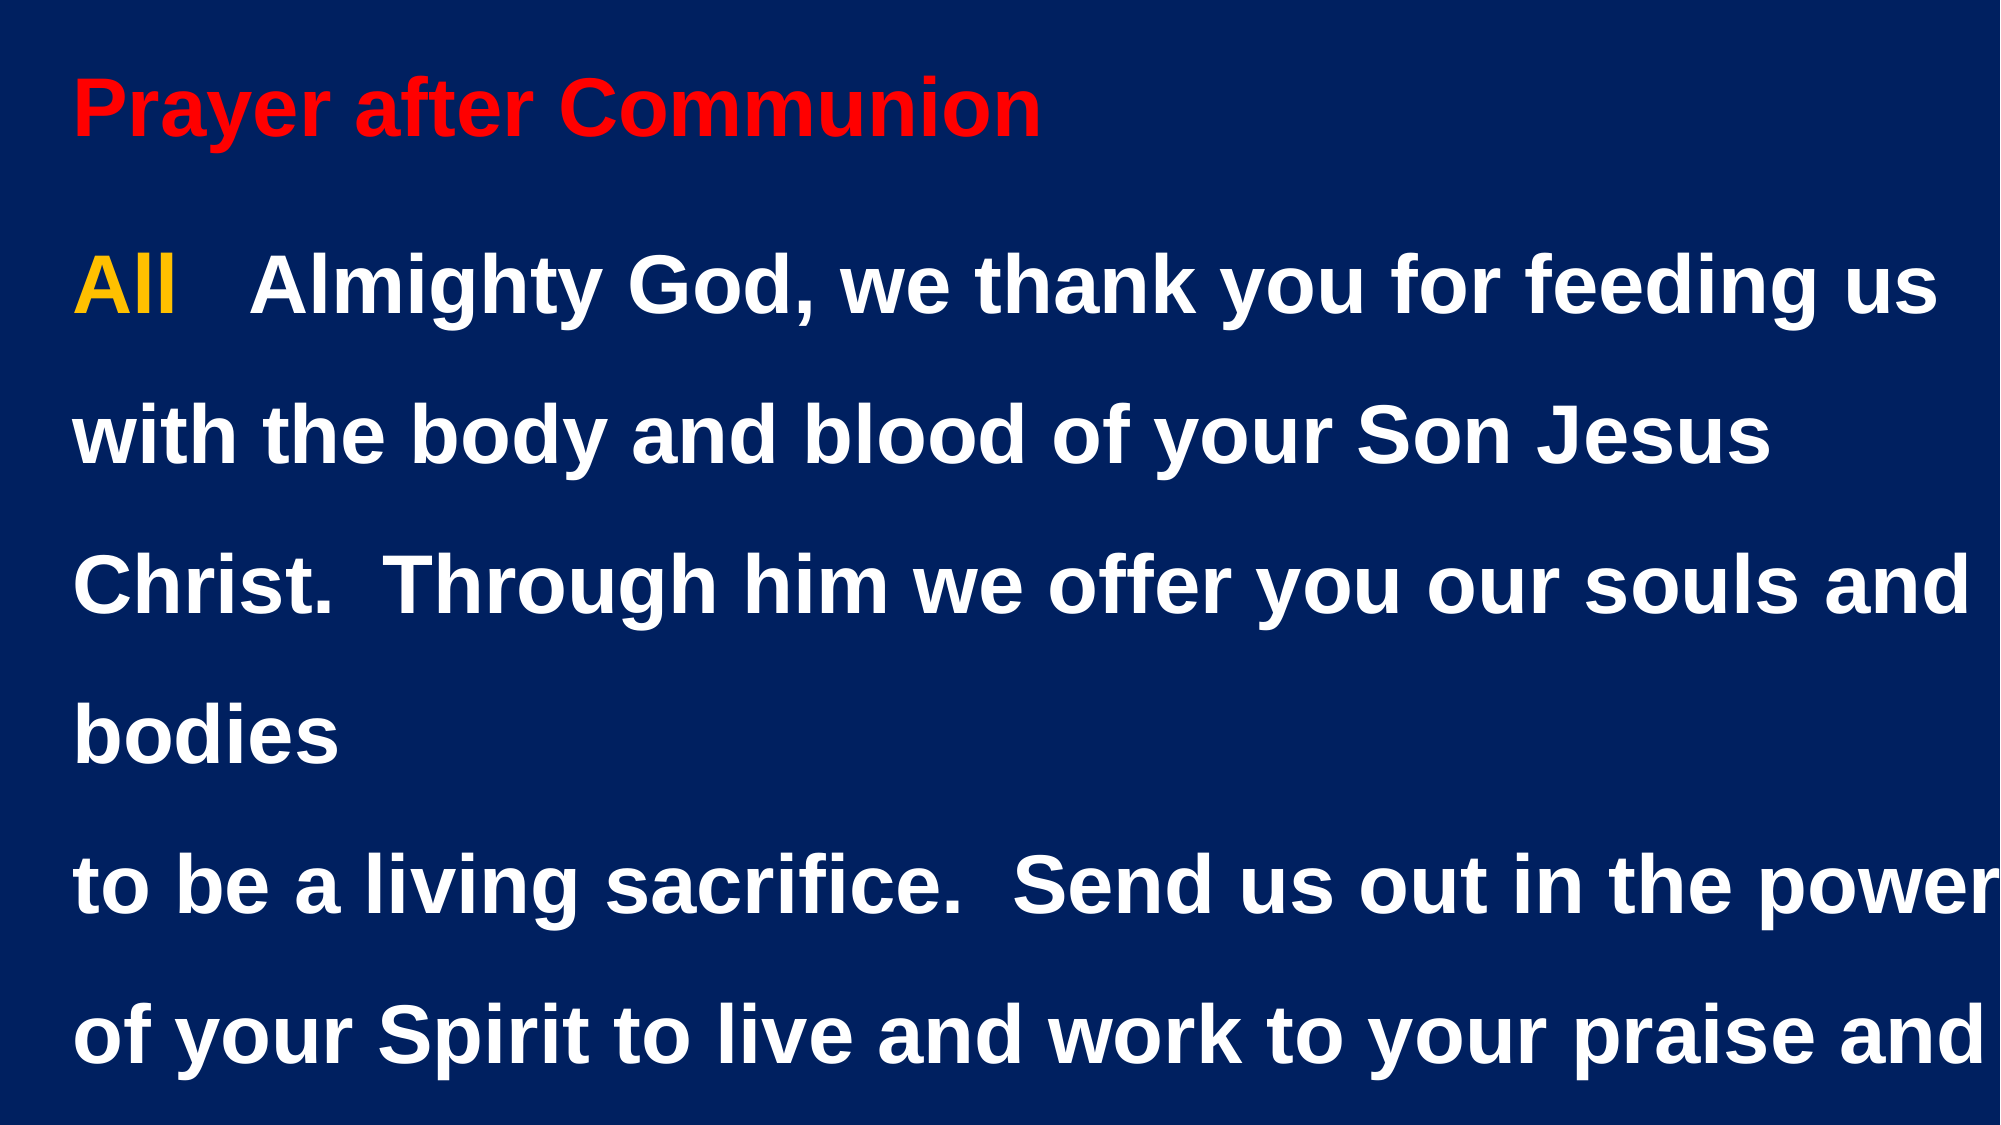

Prayer after Communion

All   Almighty God, we thank you for feeding us
with the body and blood of your Son Jesus Christ.  Through him we offer you our souls and bodies
to be a living sacrifice.  Send us out in the power of your Spirit to live and work to your praise and glory.
Amen.